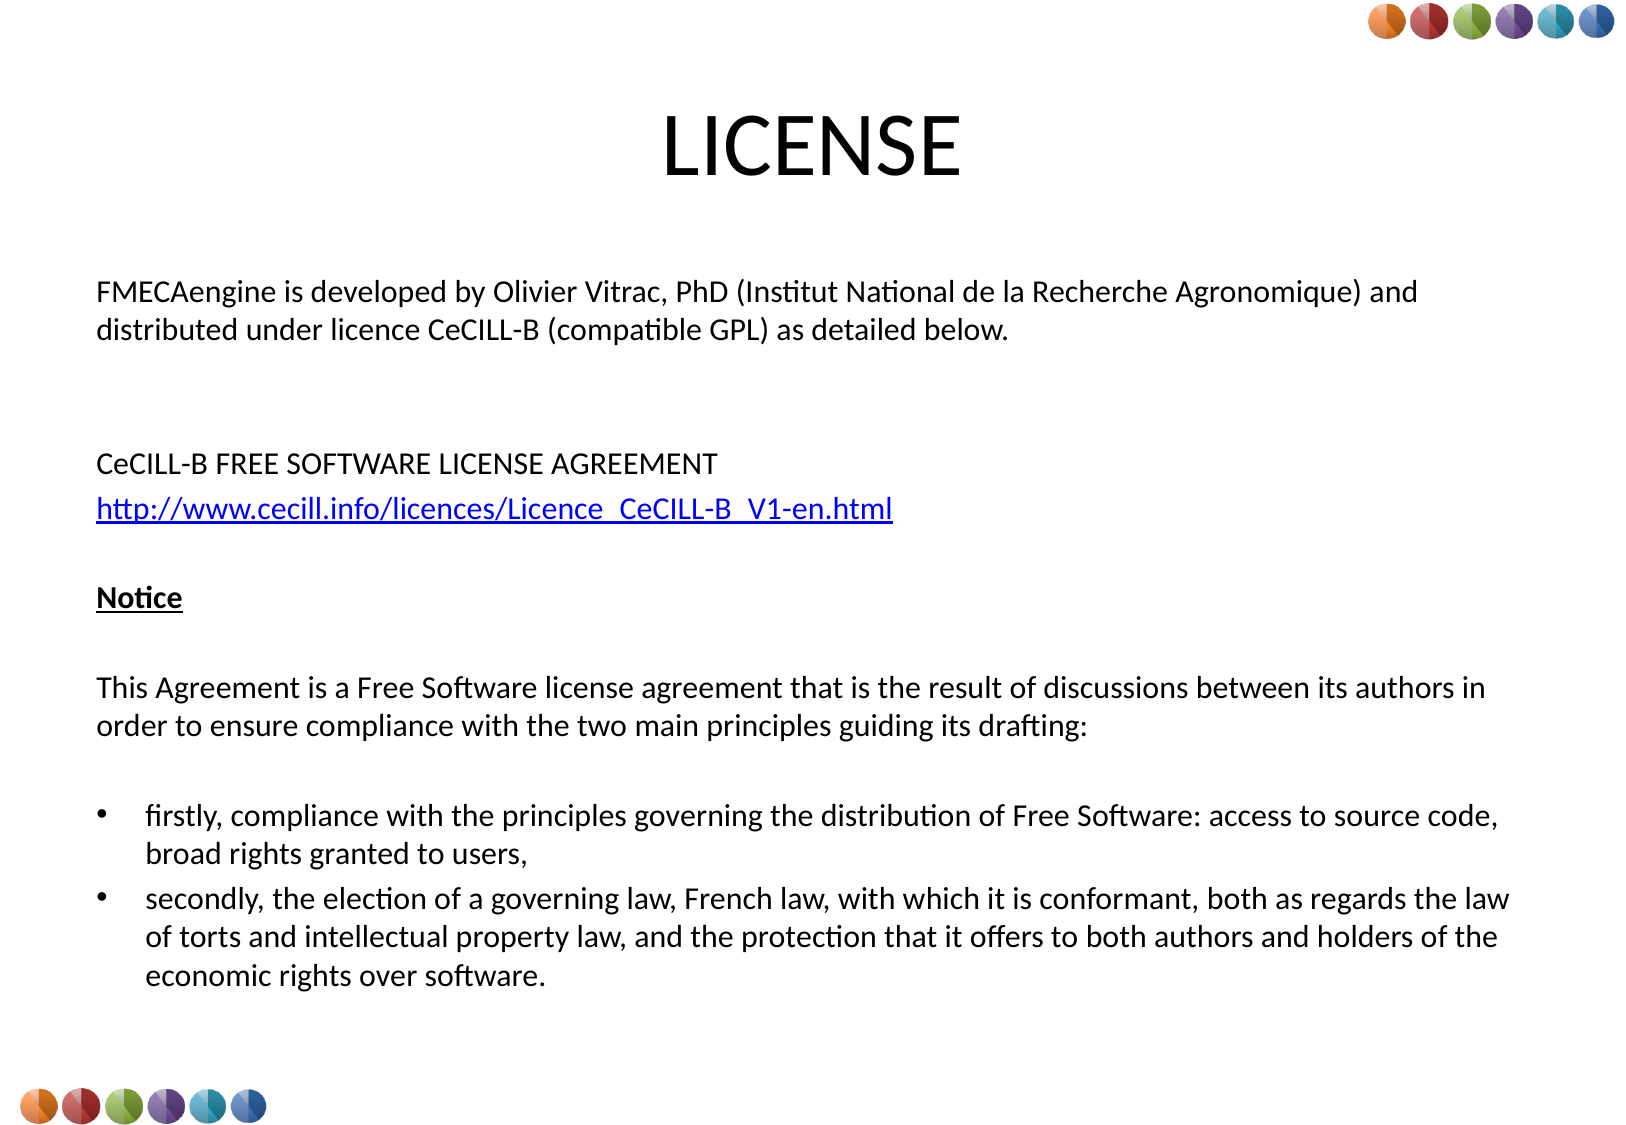

# LICENSE
FMECAengine is developed by Olivier Vitrac, PhD (Institut National de la Recherche Agronomique) and distributed under licence CeCILL-B (compatible GPL) as detailed below.

CeCILL-B FREE SOFTWARE LICENSE AGREEMENT
http://www.cecill.info/licences/Licence_CeCILL-B_V1-en.html

Notice

This Agreement is a Free Software license agreement that is the result of discussions between its authors in order to ensure compliance with the two main principles guiding its drafting:

firstly, compliance with the principles governing the distribution of Free Software: access to source code, broad rights granted to users,
secondly, the election of a governing law, French law, with which it is conformant, both as regards the law of torts and intellectual property law, and the protection that it offers to both authors and holders of the economic rights over software.